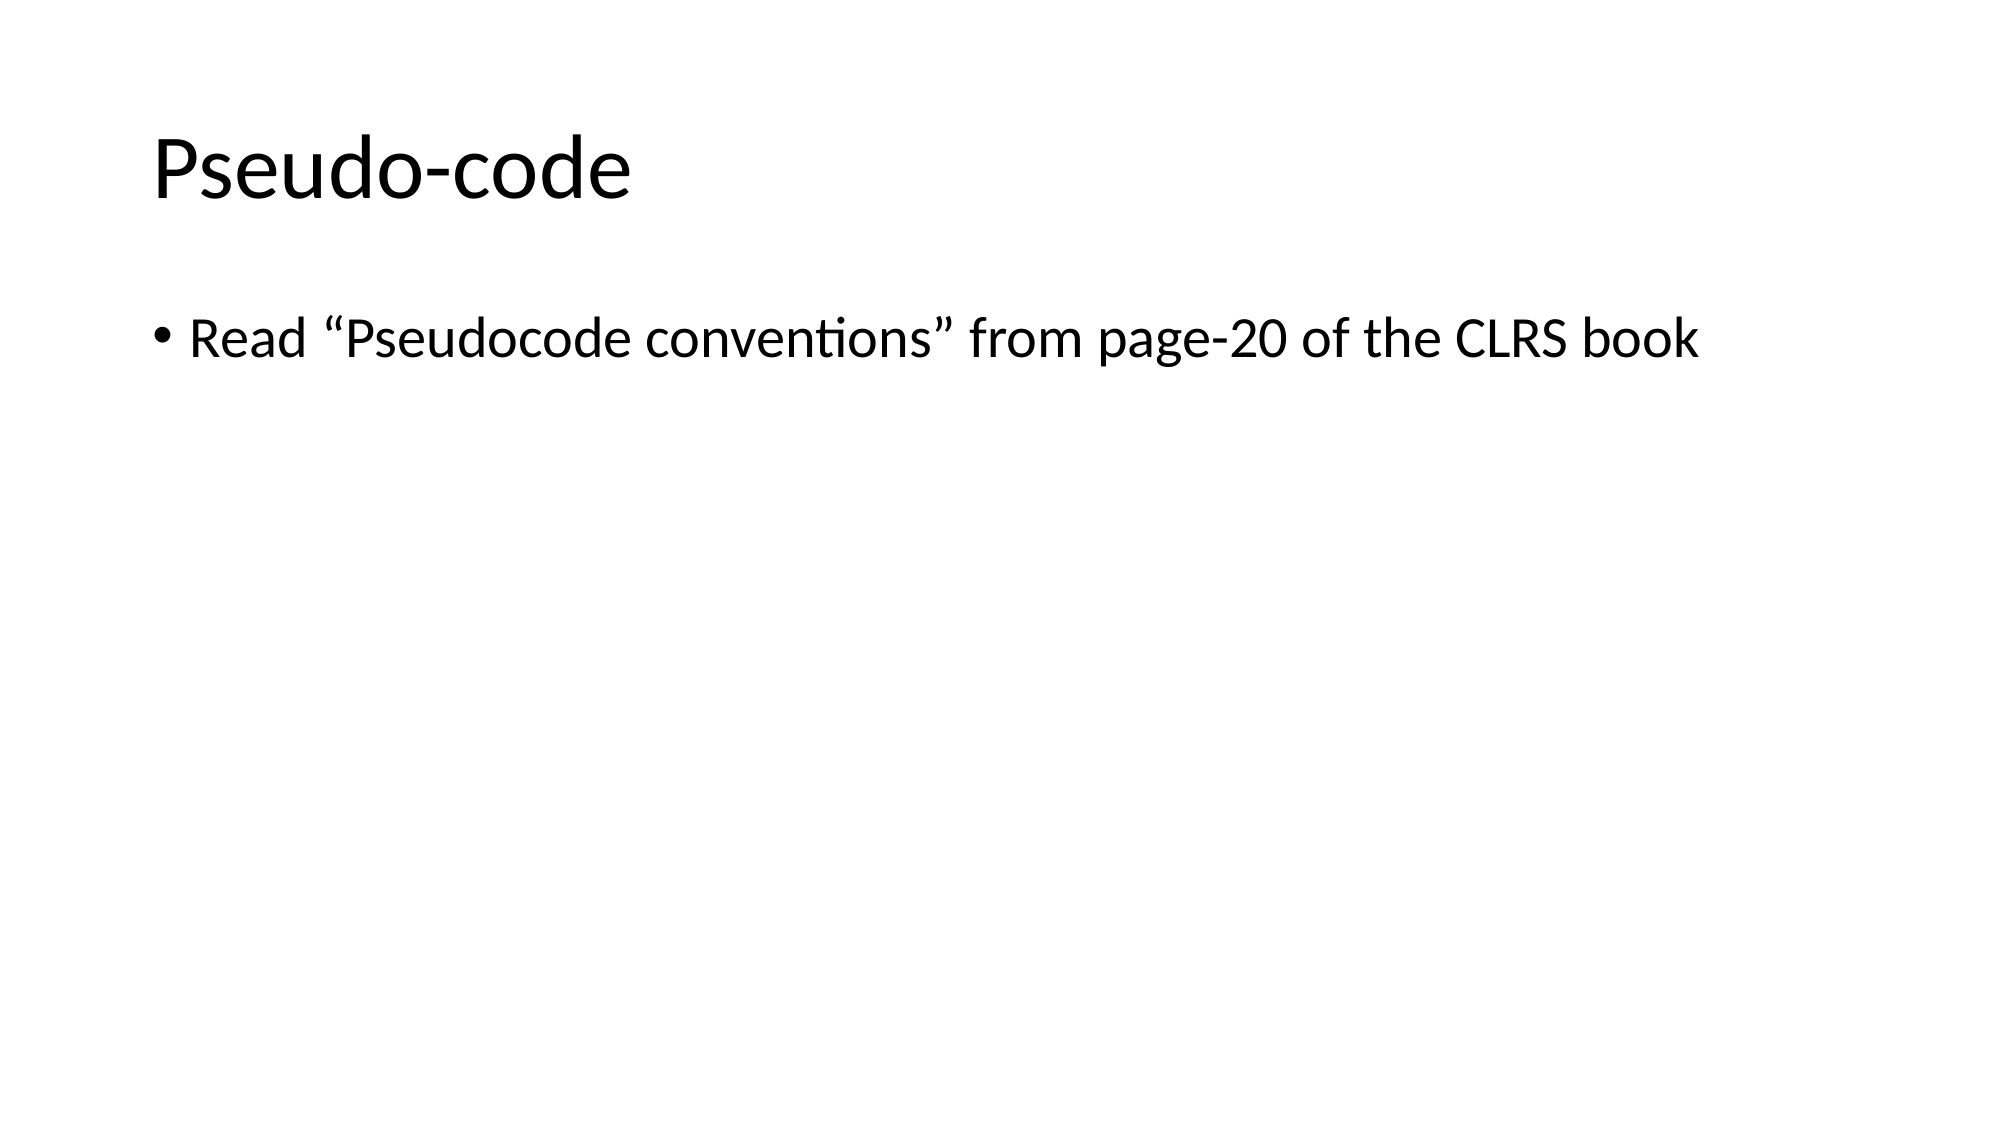

# Pseudo-code
Read “Pseudocode conventions” from page-20 of the CLRS book